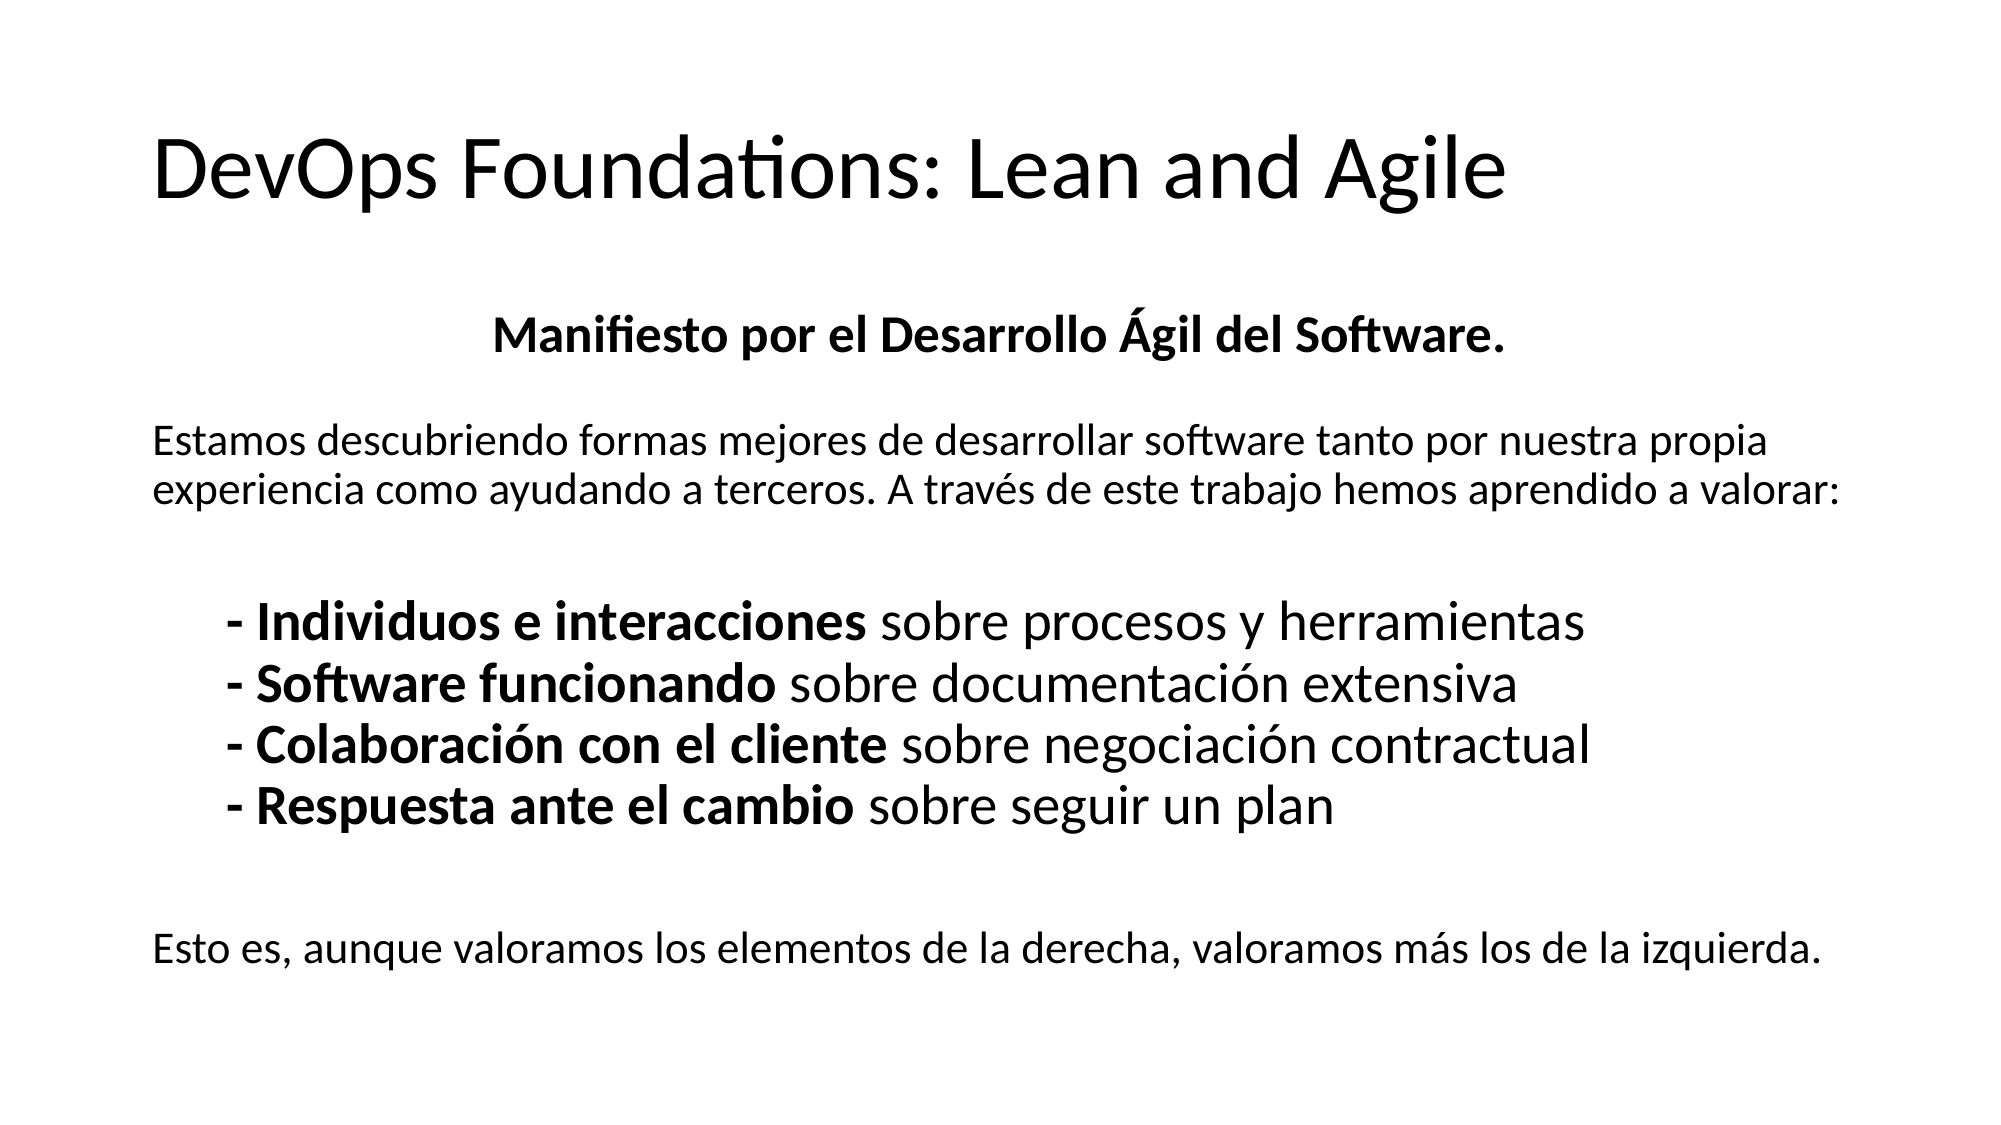

# DevOps Foundations: Lean and Agile
Manifiesto por el Desarrollo Ágil del Software.

Estamos descubriendo formas mejores de desarrollar software tanto por nuestra propia experiencia como ayudando a terceros. A través de este trabajo hemos aprendido a valorar:

- Individuos e interacciones sobre procesos y herramientas
- Software funcionando sobre documentación extensiva
- Colaboración con el cliente sobre negociación contractual
- Respuesta ante el cambio sobre seguir un plan

Esto es, aunque valoramos los elementos de la derecha, valoramos más los de la izquierda.